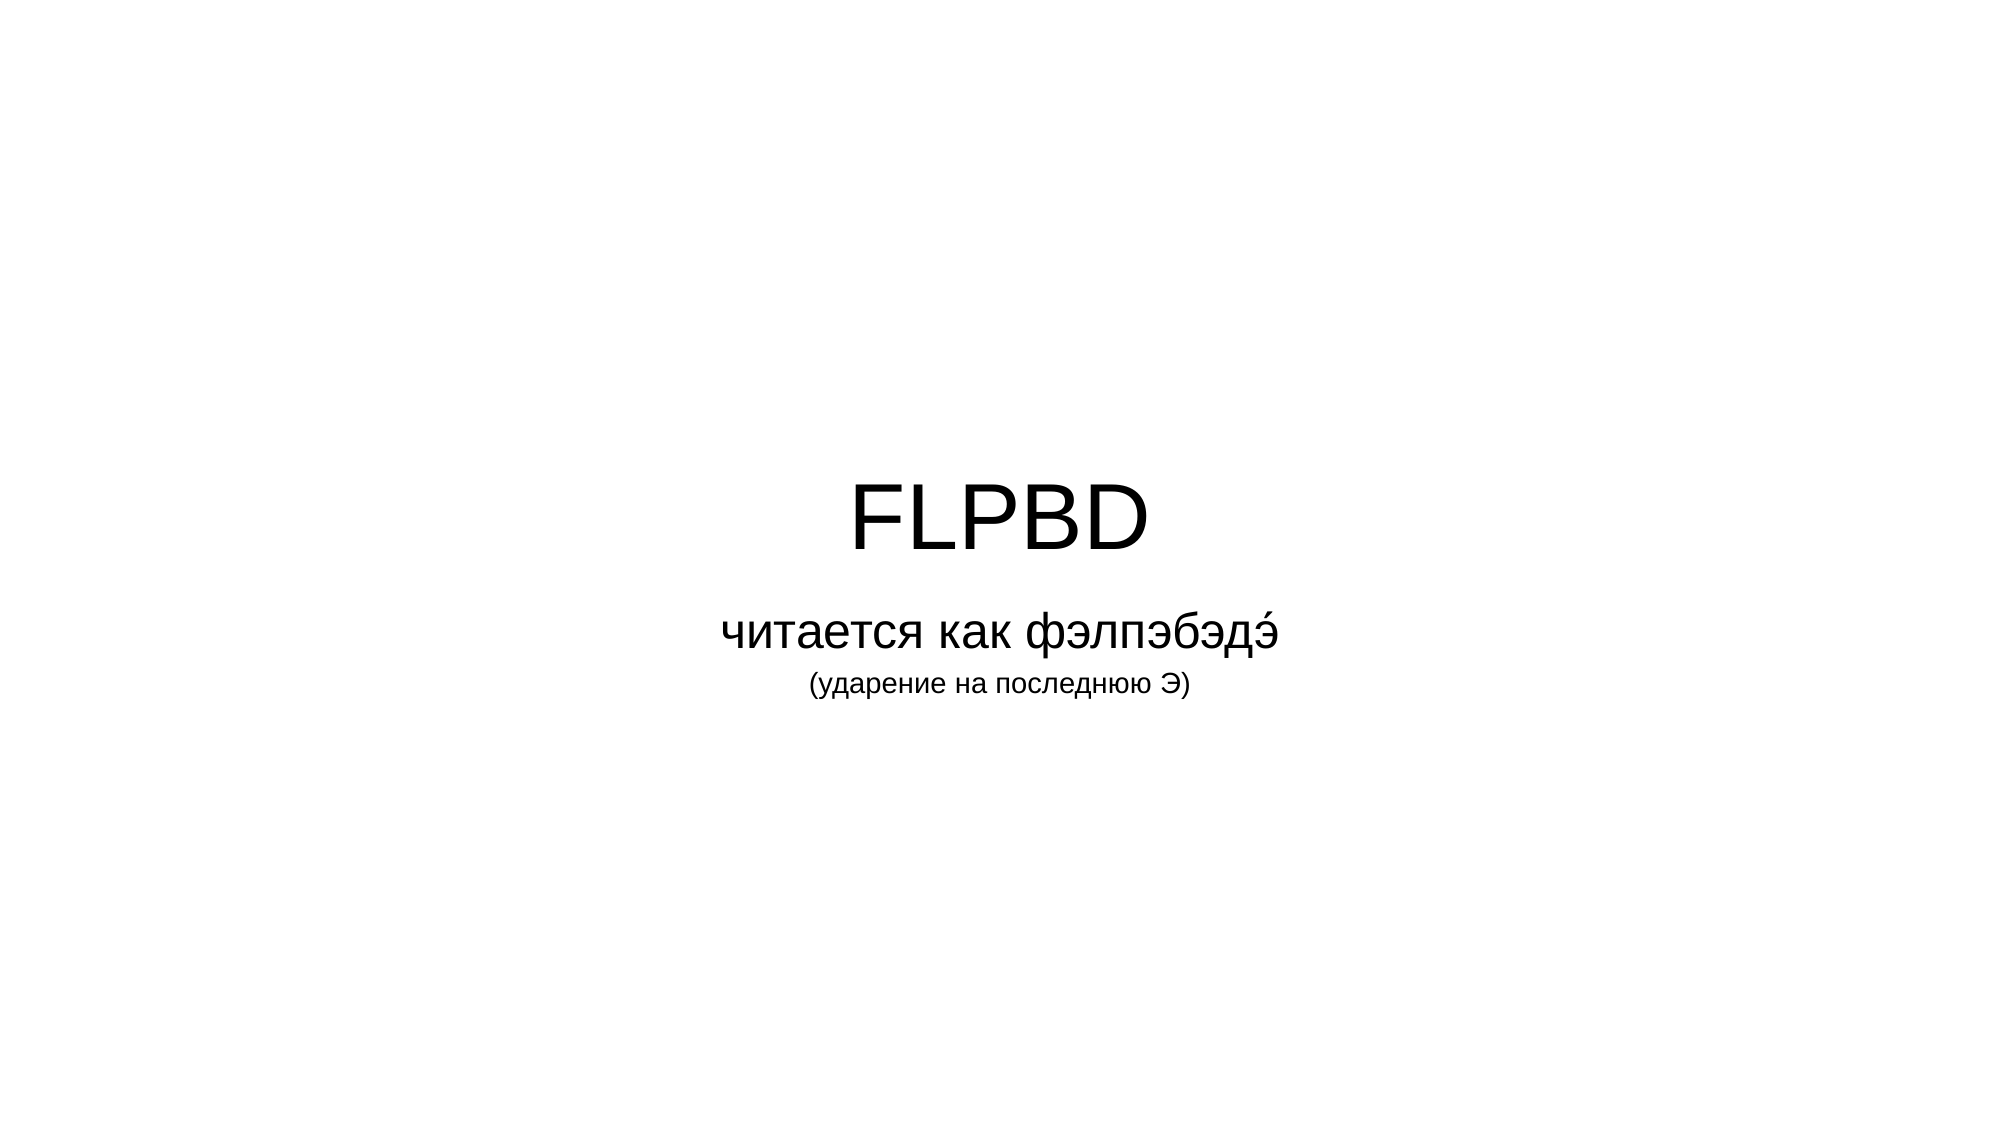

# FLPBD
читается как фэлпэбэдэ́
(ударение на последнюю Э)